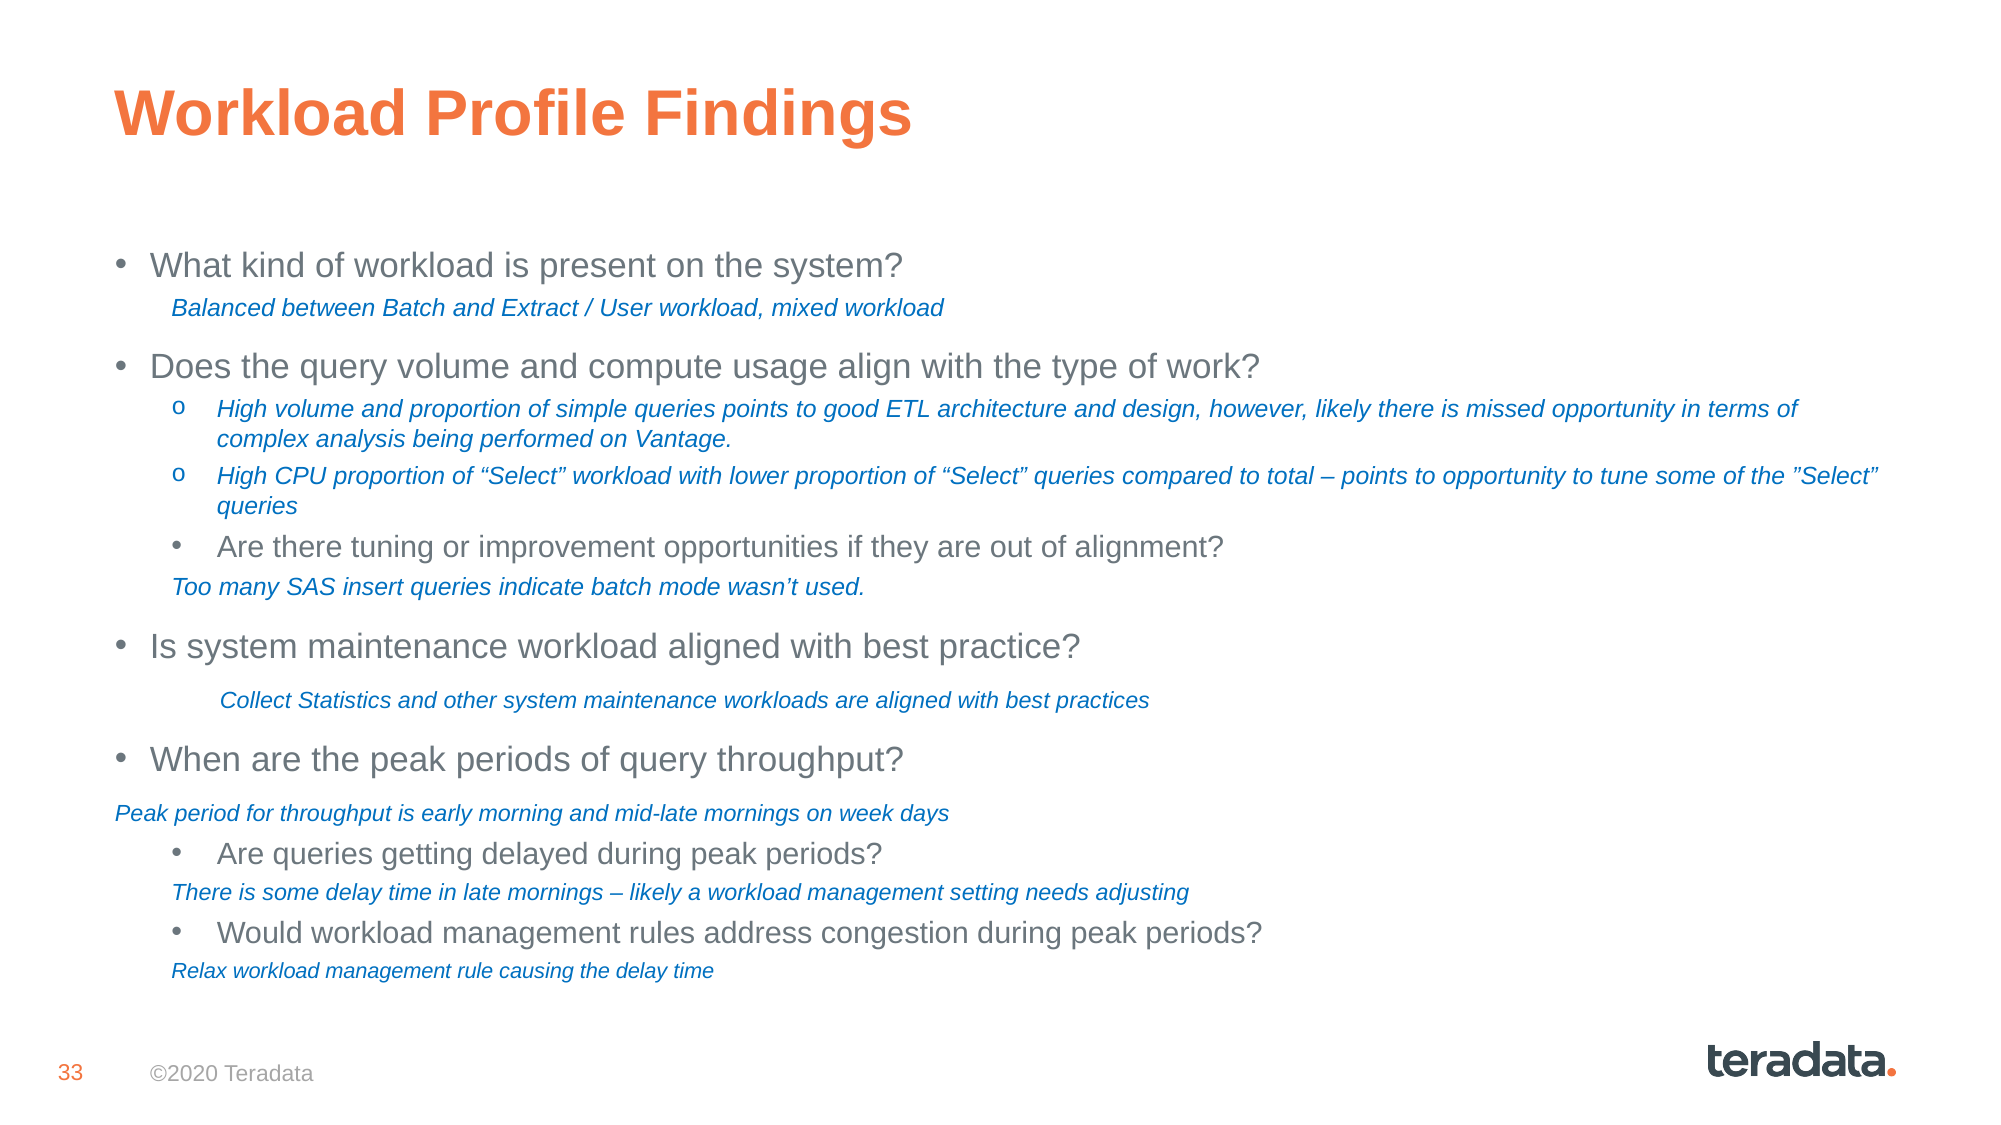

# Workload Profile Findings
What kind of workload is present on the system?
Balanced between Batch and Extract / User workload, mixed workload
Does the query volume and compute usage align with the type of work?
High volume and proportion of simple queries points to good ETL architecture and design, however, likely there is missed opportunity in terms of complex analysis being performed on Vantage.
High CPU proportion of “Select” workload with lower proportion of “Select” queries compared to total – points to opportunity to tune some of the ”Select” queries
Are there tuning or improvement opportunities if they are out of alignment?
Too many SAS insert queries indicate batch mode wasn’t used.
Is system maintenance workload aligned with best practice?
	Collect Statistics and other system maintenance workloads are aligned with best practices
When are the peak periods of query throughput?
Peak period for throughput is early morning and mid-late mornings on week days
Are queries getting delayed during peak periods?
There is some delay time in late mornings – likely a workload management setting needs adjusting
Would workload management rules address congestion during peak periods?
Relax workload management rule causing the delay time